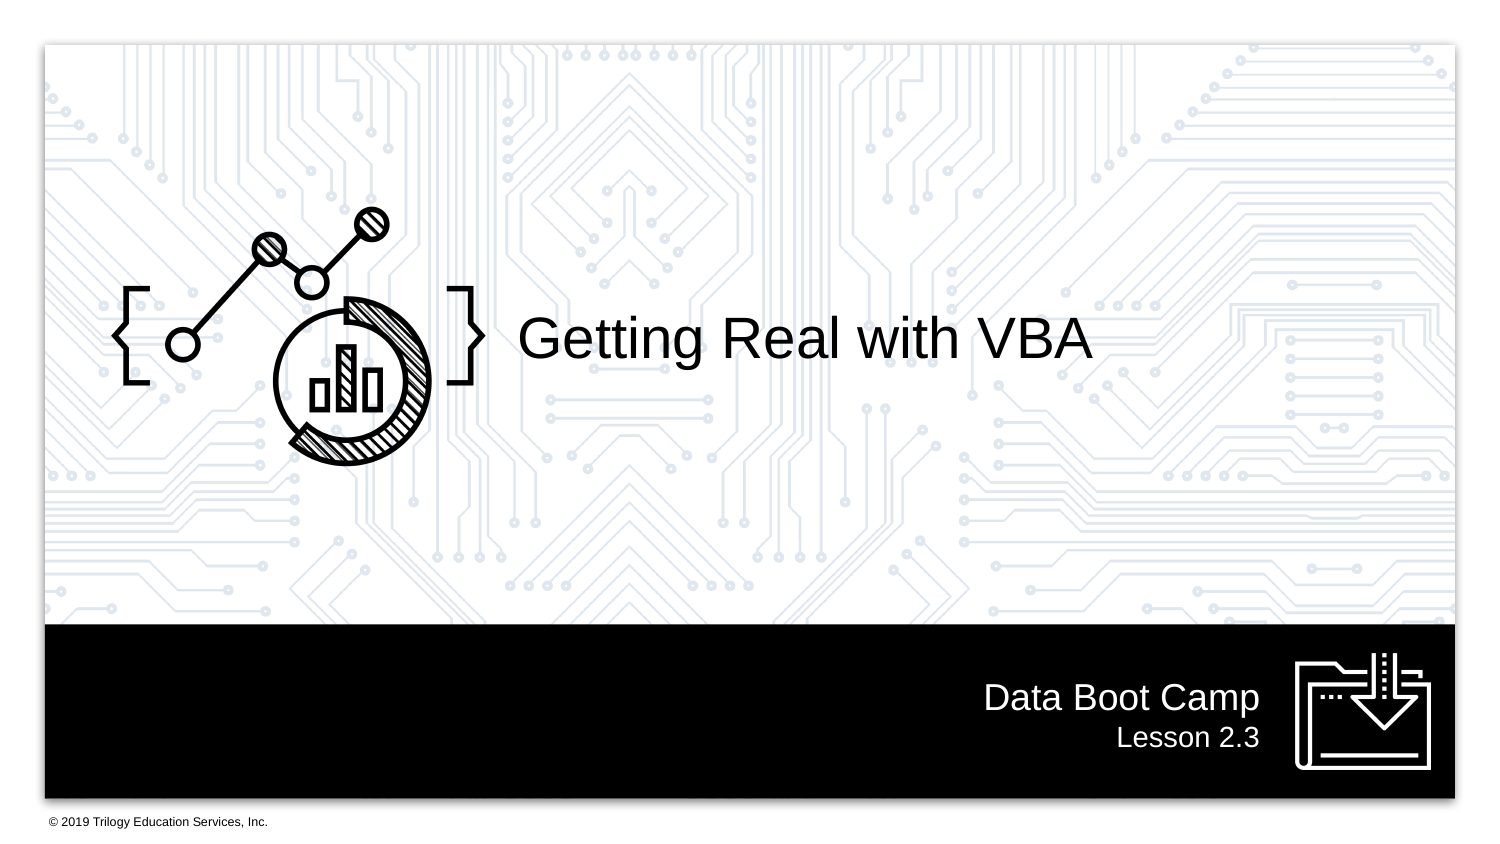

Getting Real with VBA
# Lesson 2.3